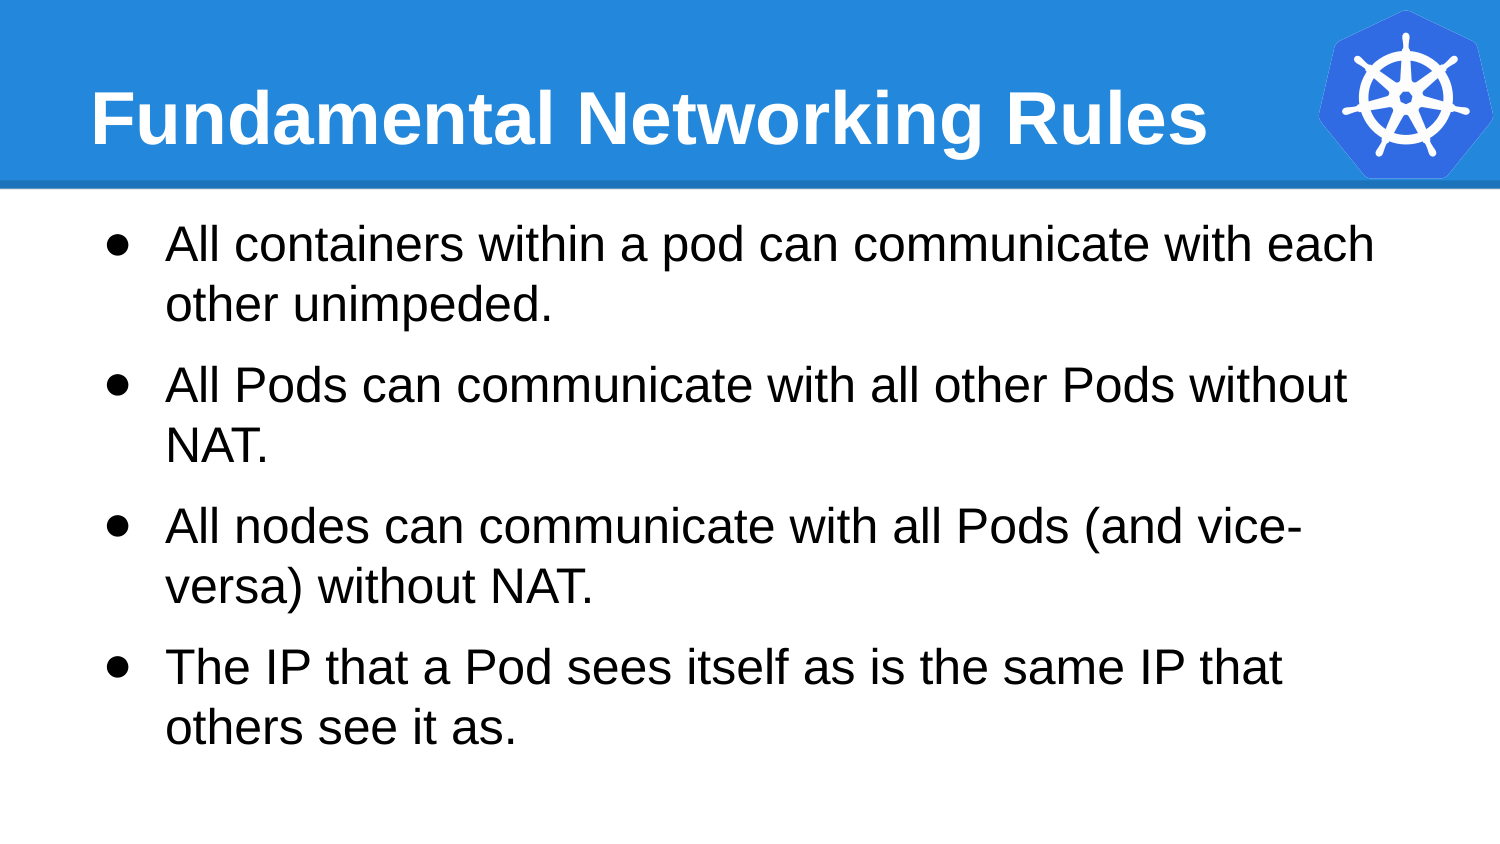

# Fundamental Networking Rules
All containers within a pod can communicate with each other unimpeded.
All Pods can communicate with all other Pods without NAT.
All nodes can communicate with all Pods (and vice-versa) without NAT.
The IP that a Pod sees itself as is the same IP that others see it as.